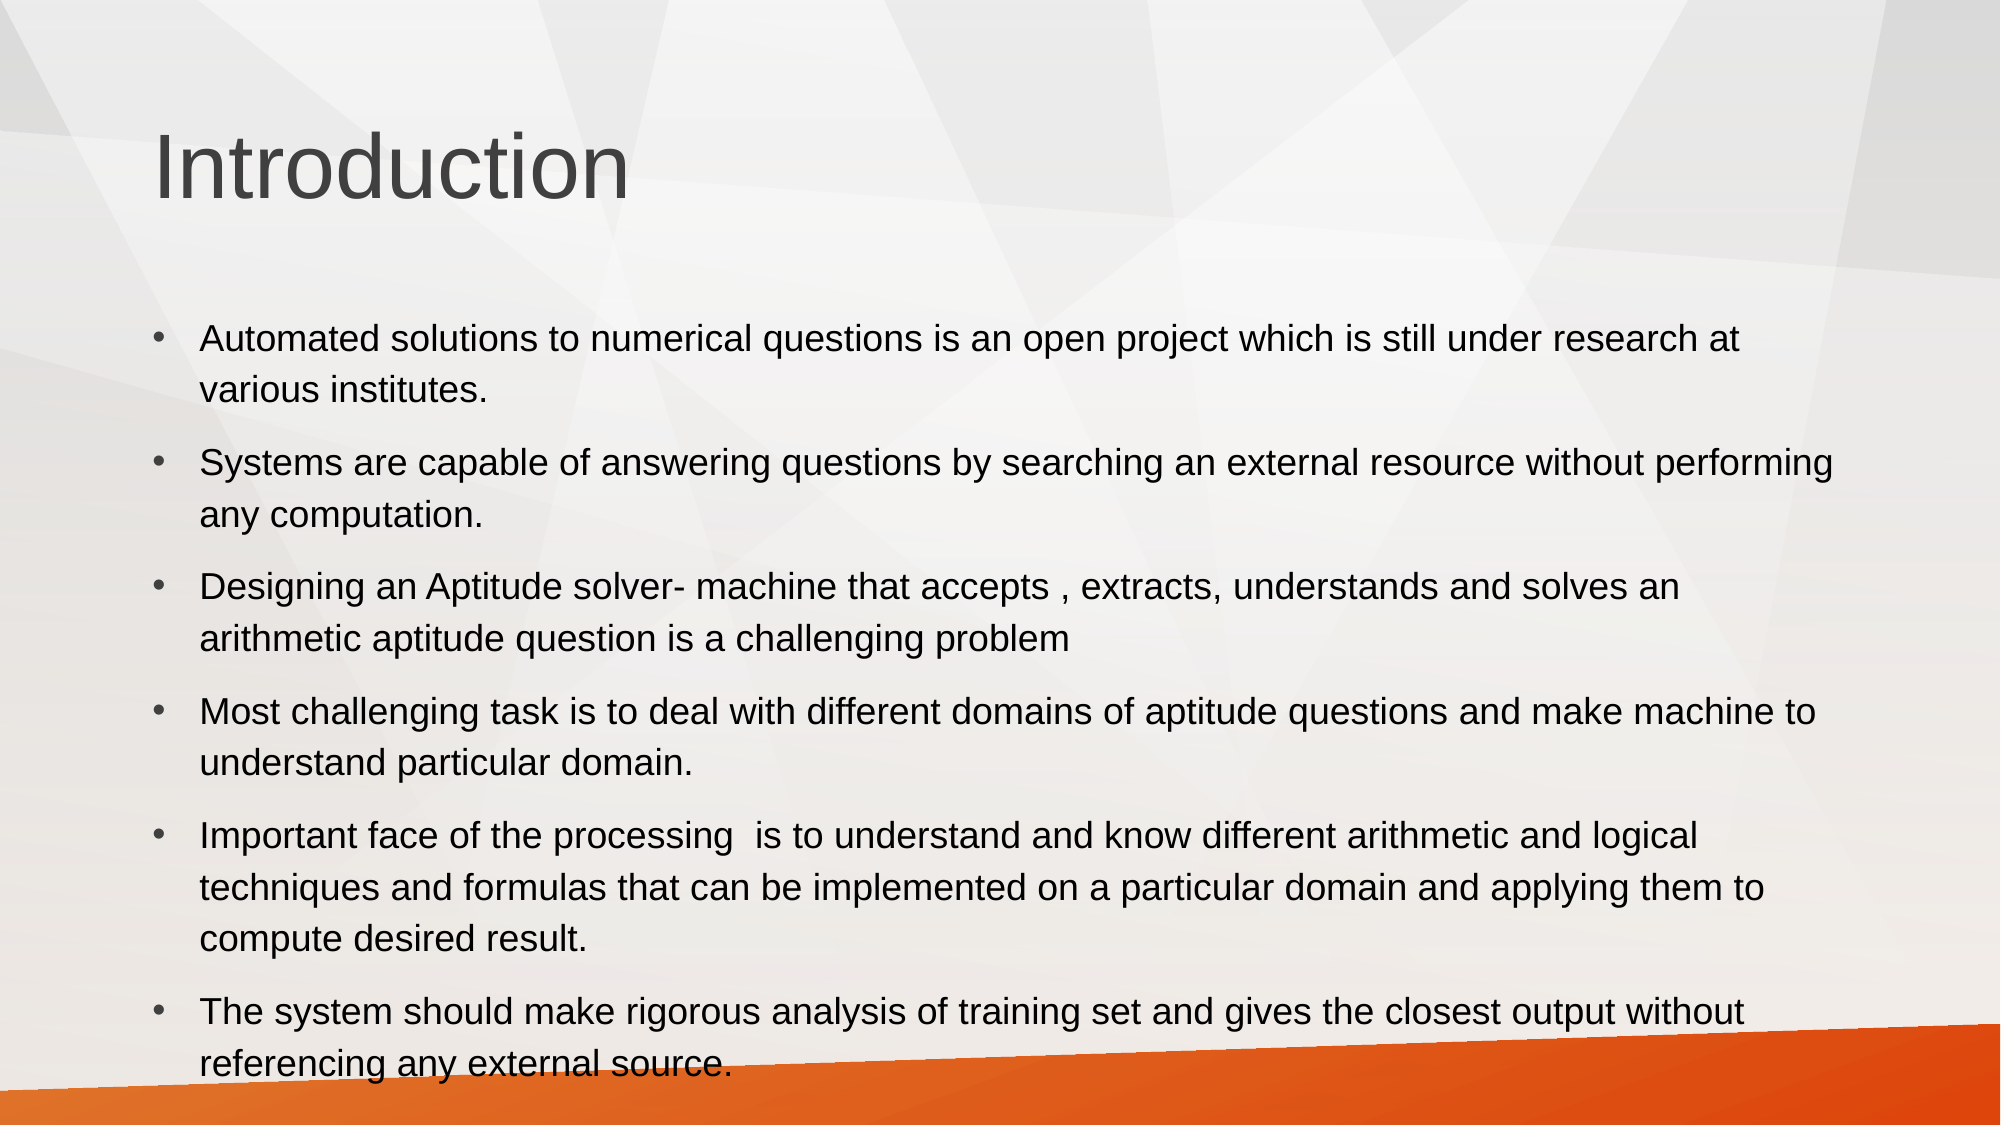

# Introduction
Automated solutions to numerical questions is an open project which is still under research at various institutes.
Systems are capable of answering questions by searching an external resource without performing any computation.
Designing an Aptitude solver- machine that accepts , extracts, understands and solves an arithmetic aptitude question is a challenging problem
Most challenging task is to deal with different domains of aptitude questions and make machine to understand particular domain.
Important face of the processing  is to understand and know different arithmetic and logical techniques and formulas that can be implemented on a particular domain and applying them to compute desired result.
The system should make rigorous analysis of training set and gives the closest output without referencing any external source.